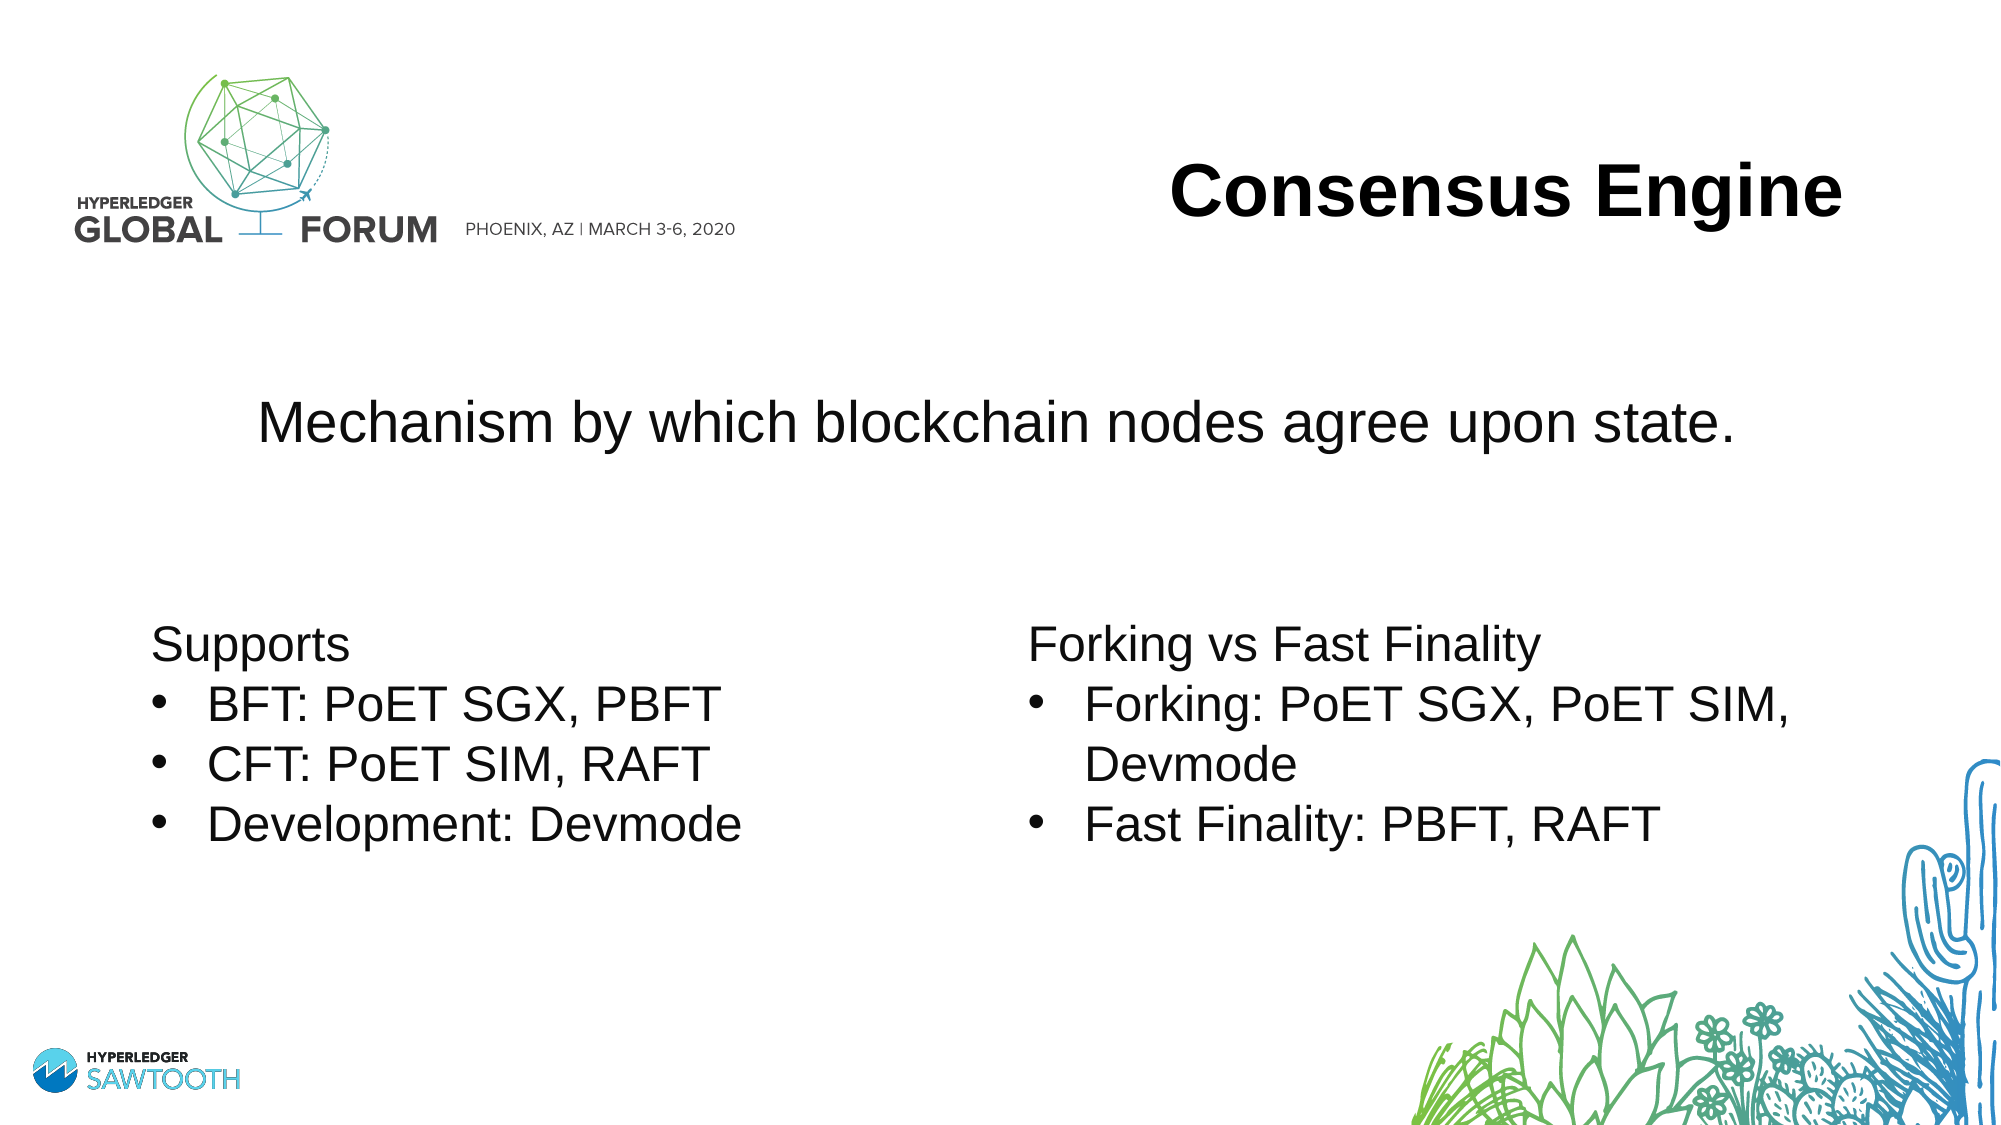

# Consensus Engine
Mechanism by which blockchain nodes agree upon state.

Supports
BFT: PoET SGX, PBFT
CFT: PoET SIM, RAFT
Development: Devmode
Forking vs Fast Finality
Forking: PoET SGX, PoET SIM, Devmode
Fast Finality: PBFT, RAFT